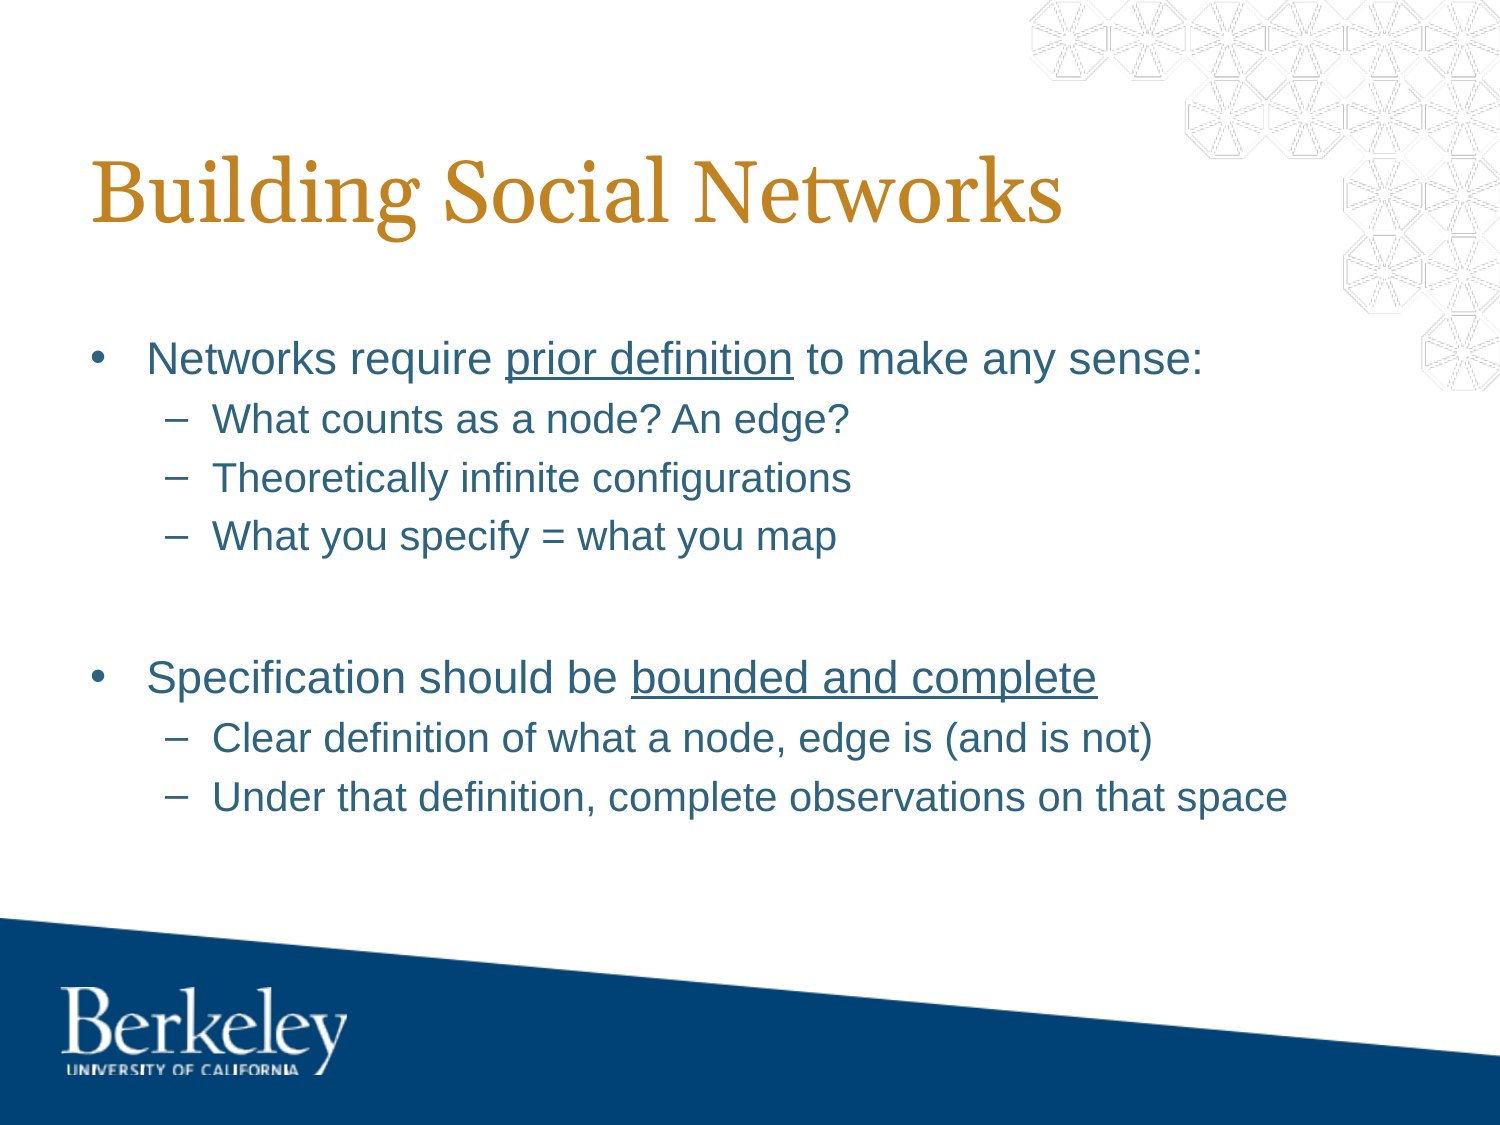

# Building Social Networks
Networks require prior definition to make any sense:
What counts as a node? An edge?
Theoretically infinite configurations
What you specify = what you map

Specification should be bounded and complete
Clear definition of what a node, edge is (and is not)
Under that definition, complete observations on that space